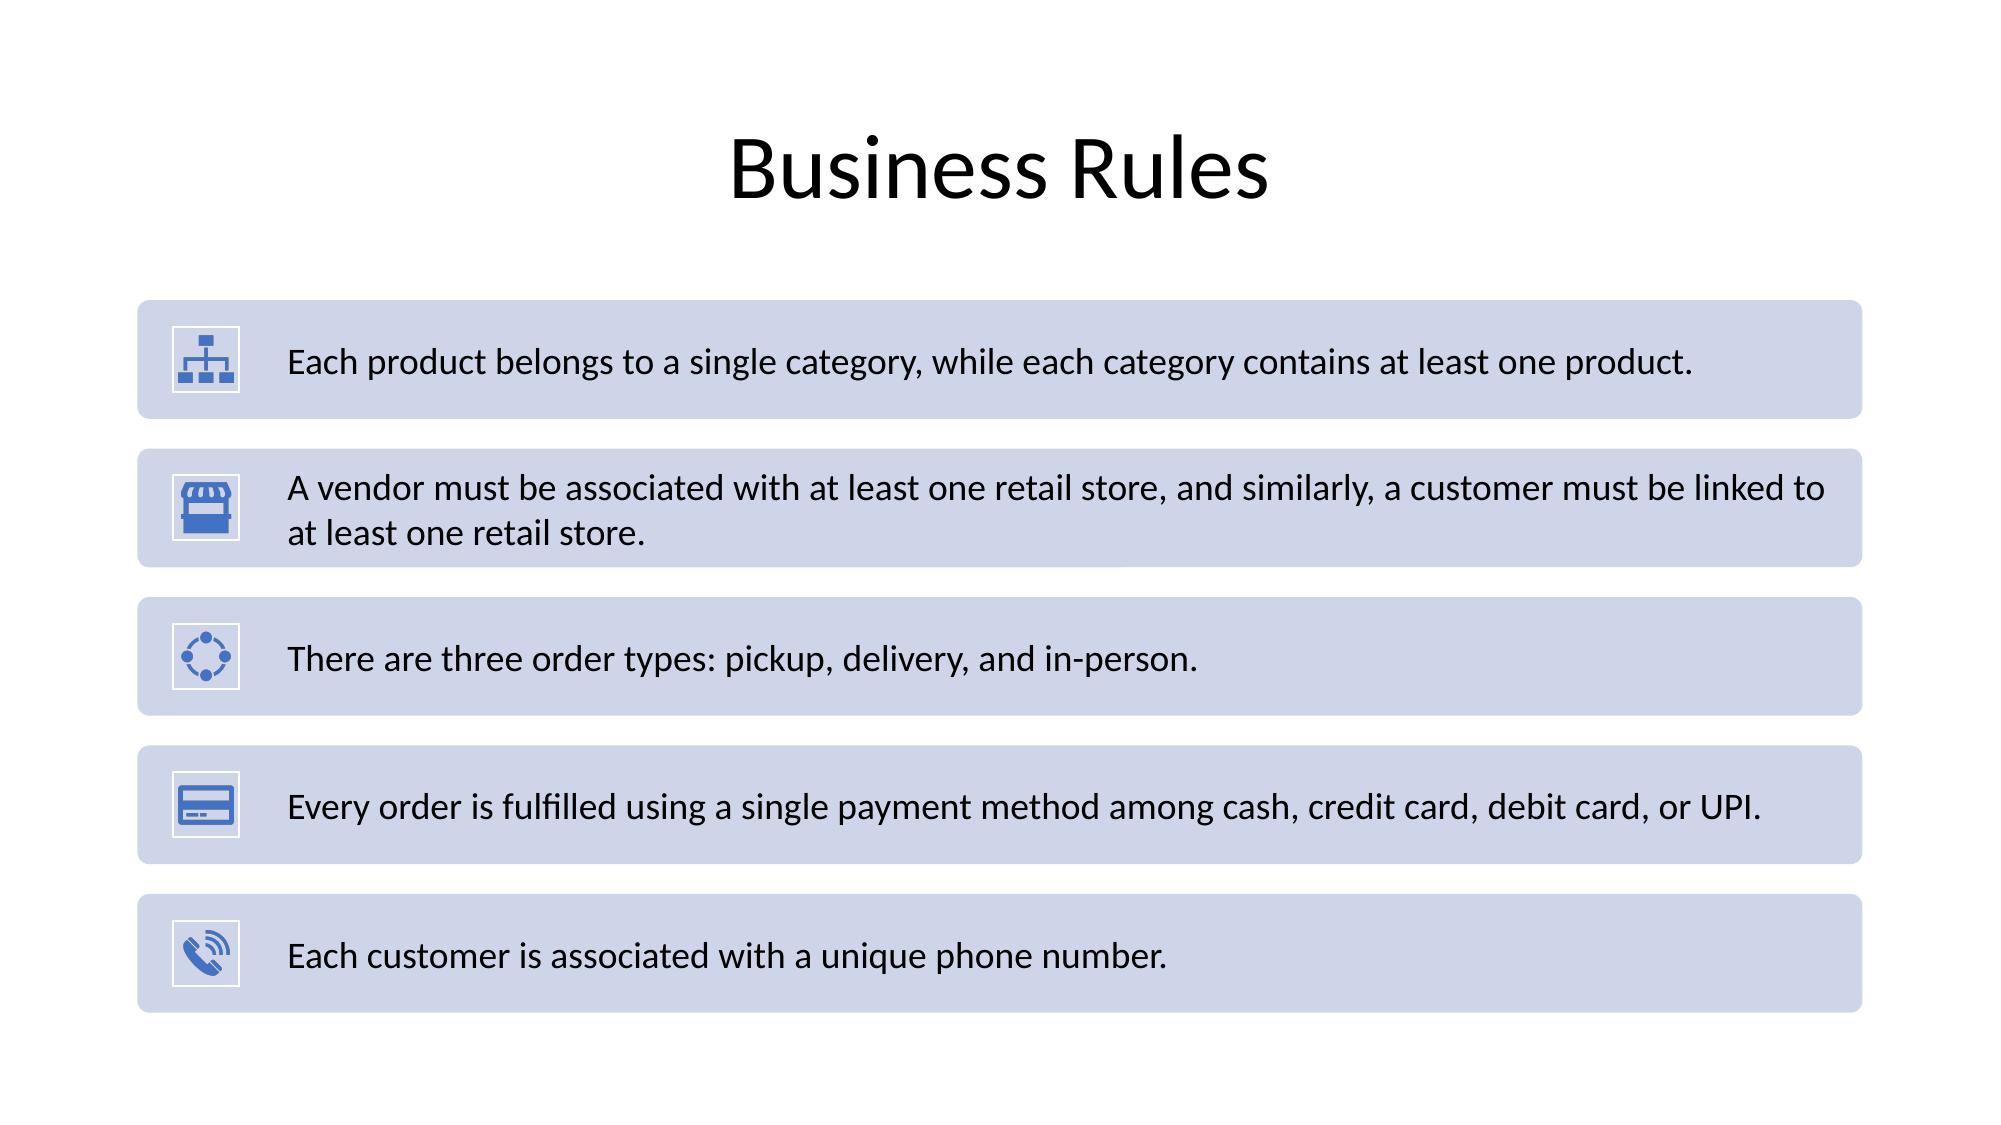

# Business Rules
Each product belongs to a single category, while each category contains at least one product.
A vendor must be associated with at least one retail store, and similarly, a customer must be linked to at least one retail store.
There are three order types: pickup, delivery, and in-person.
Every order is fulfilled using a single payment method among cash, credit card, debit card, or UPI.
Each customer is associated with a unique phone number.